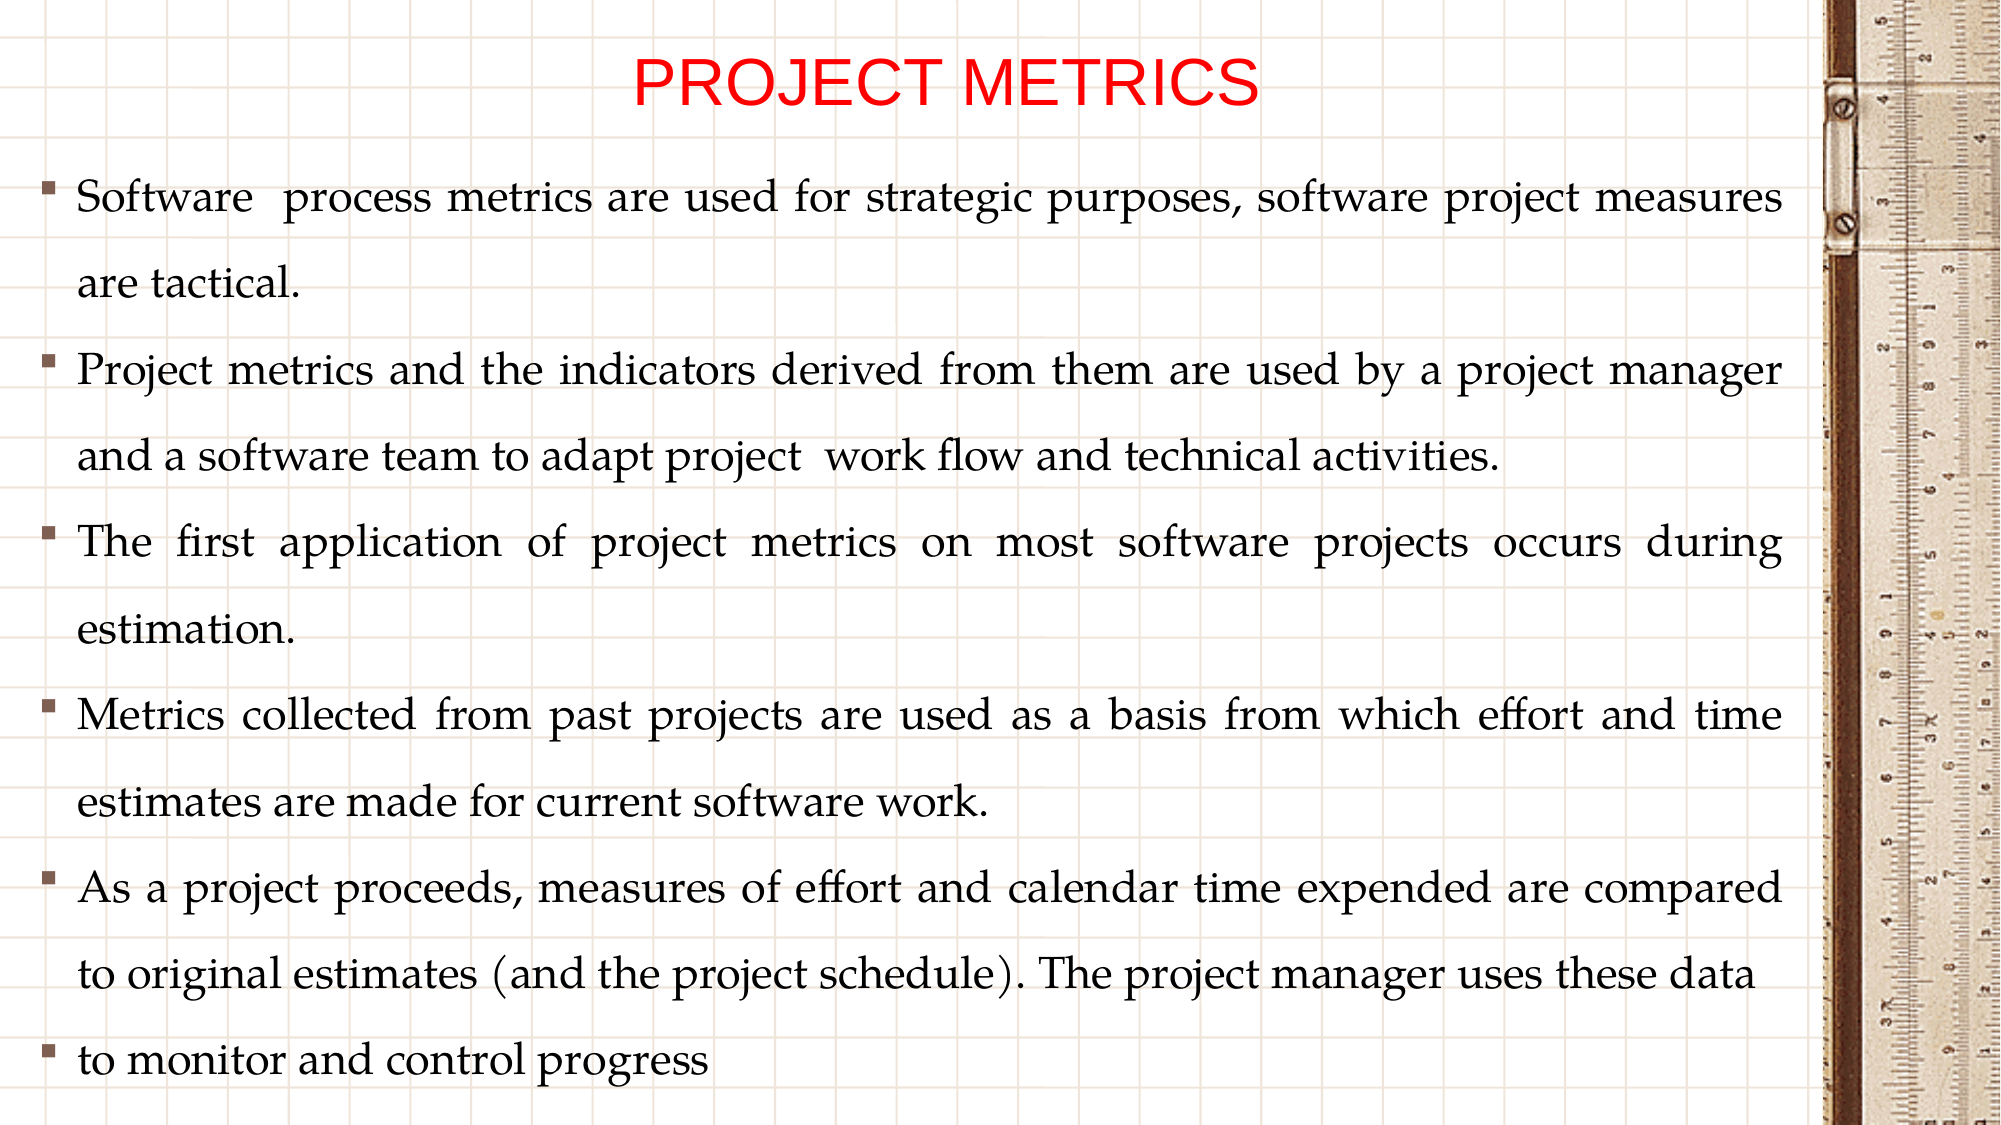

# PROJECT METRICS
Software  process metrics are used for strategic purposes, software project measures are tactical.
Project metrics and the indicators derived from them are used by a project manager and a software team to adapt project  work flow and technical activities.
The first application of project metrics on most software projects occurs during estimation.
Metrics collected from past projects are used as a basis from which effort and time estimates are made for current software work.
As a project proceeds, measures of effort and calendar time expended are compared to original estimates (and the project schedule). The project manager uses these data
to monitor and control progress